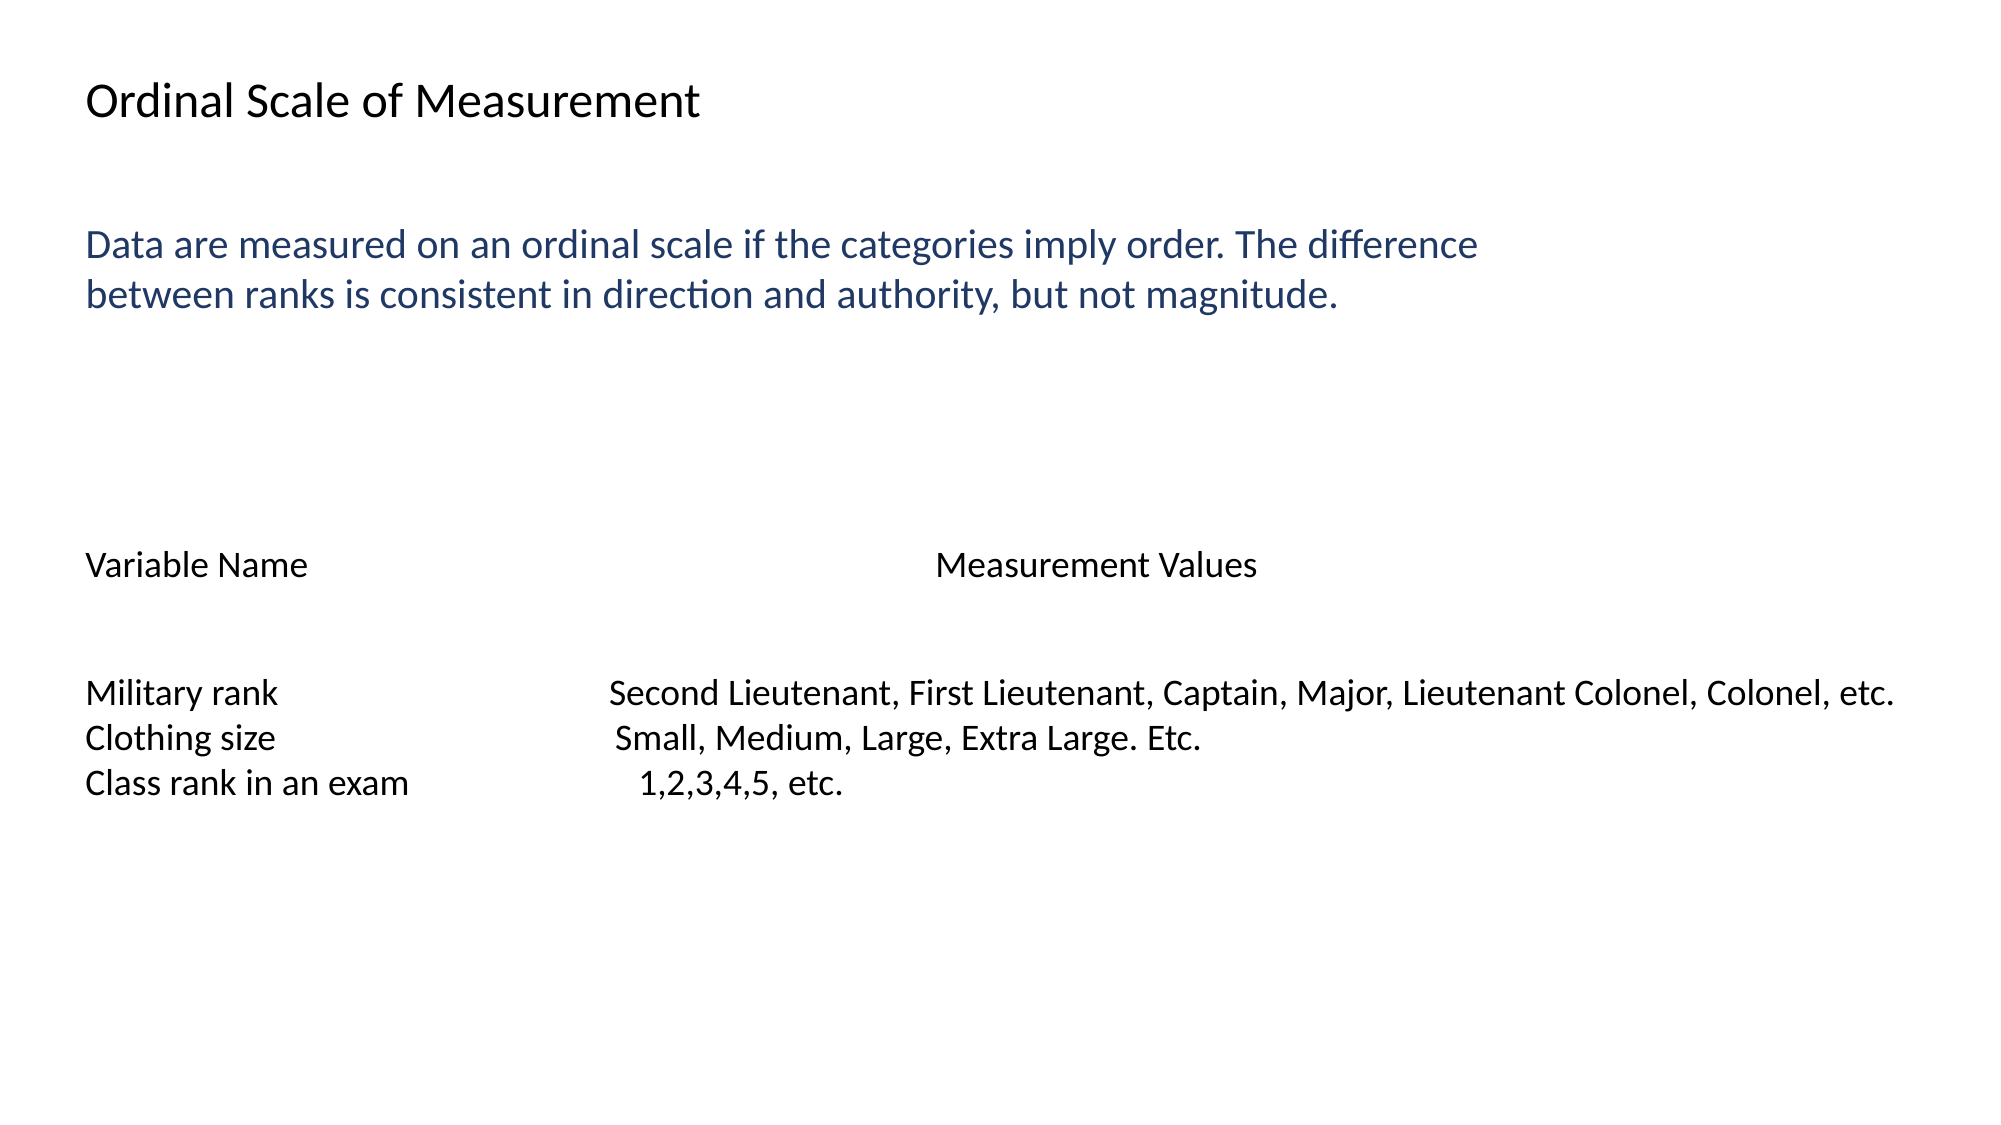

Ordinal Scale of Measurement

Data are measured on an ordinal scale if the categories imply order. The difference between ranks is consistent in direction and authority, but not magnitude.
Variable Name                                                                          Measurement Values
Military rank                                       Second Lieutenant, First Lieutenant, Captain, Major, Lieutenant Colonel, Colonel, etc.
Clothing size                                        Small, Medium, Large, Extra Large. Etc.
Class rank in an exam                           1,2,3,4,5, etc.